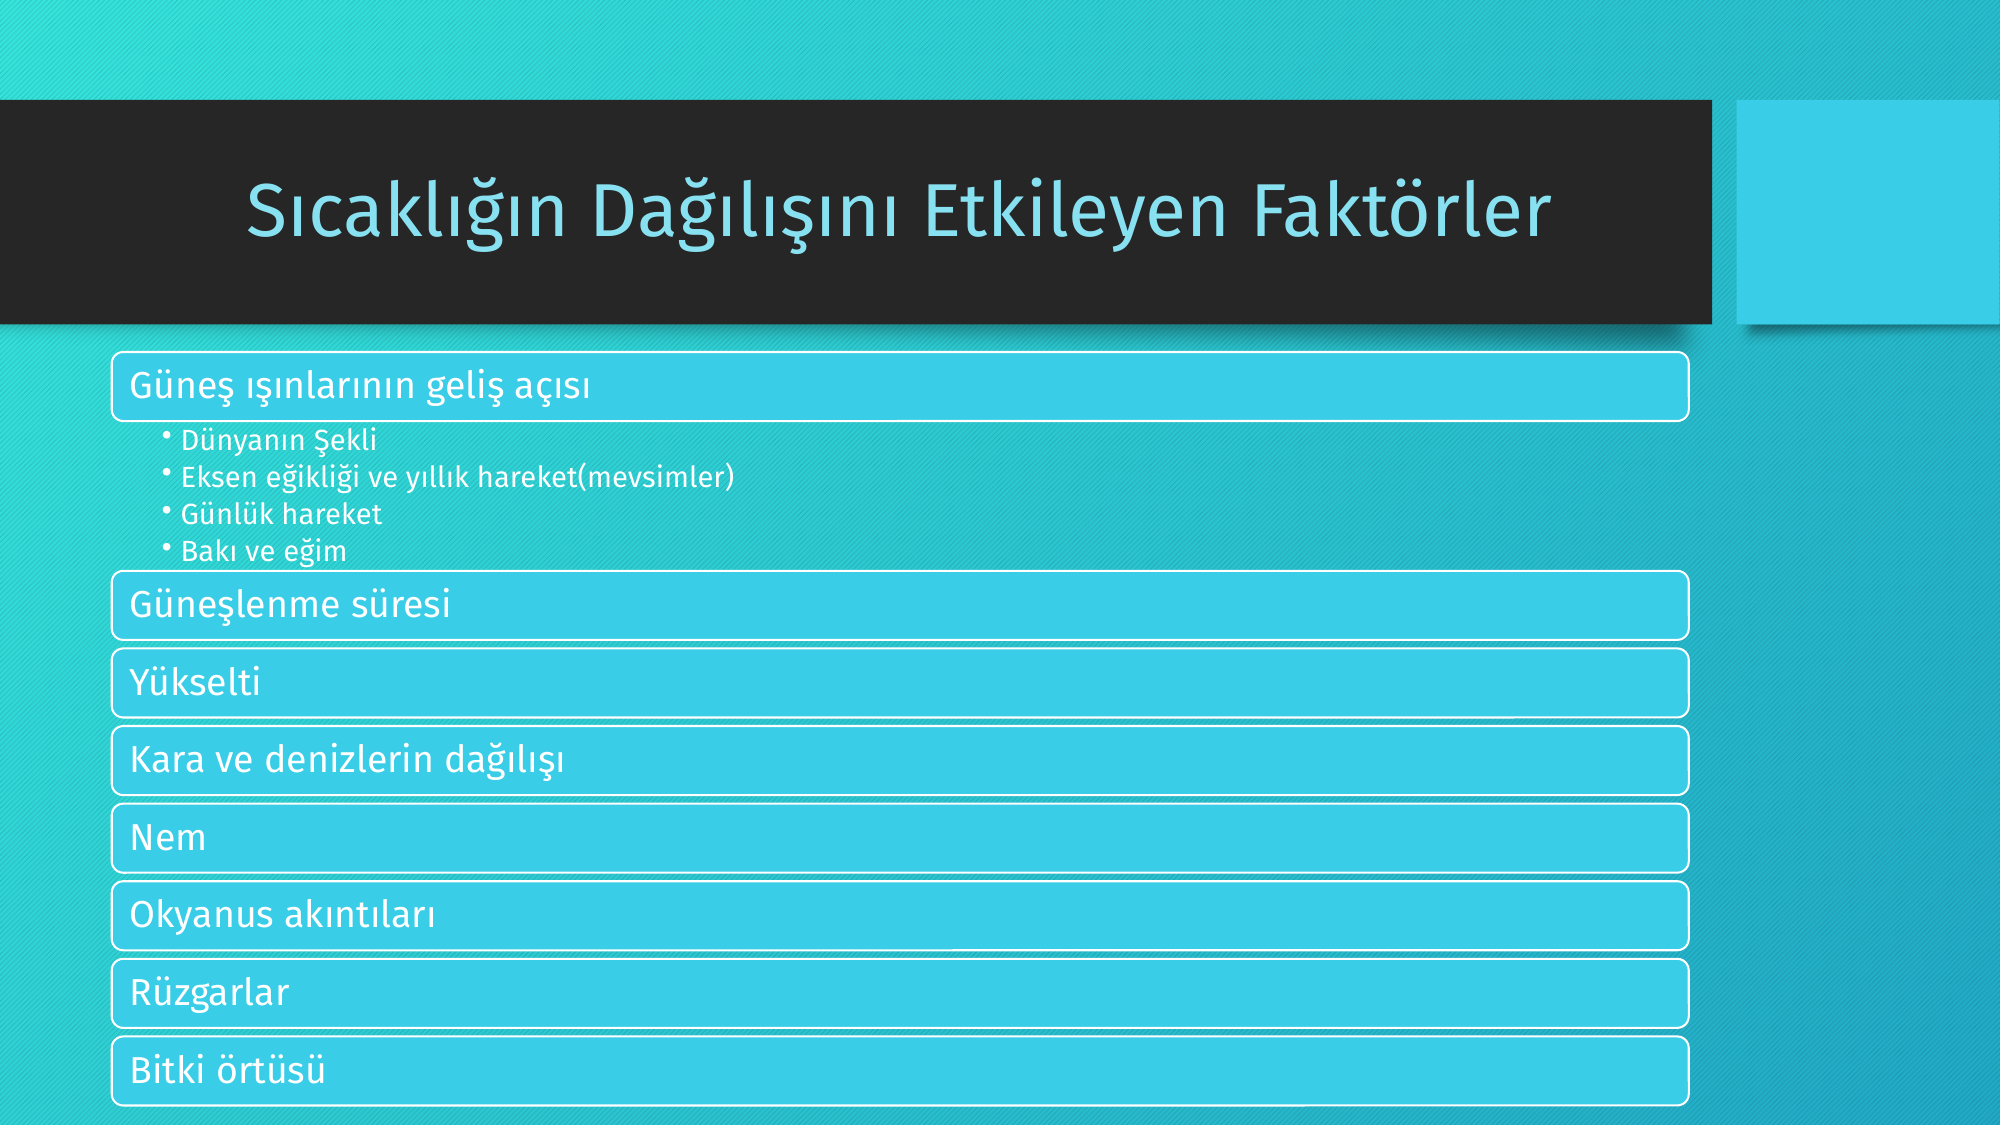

# Sıcaklığın Dağılışını Etkileyen Faktörler
Güneş ışınlarının geliş açısı
Dünyanın Şekli
Eksen eğikliği ve yıllık hareket(mevsimler)
Günlük hareket
Bakı ve eğim
Güneşlenme süresi
Yükselti
Kara ve denizlerin dağılışı
Nem
Okyanus akıntıları
Rüzgarlar
Bitki örtüsü